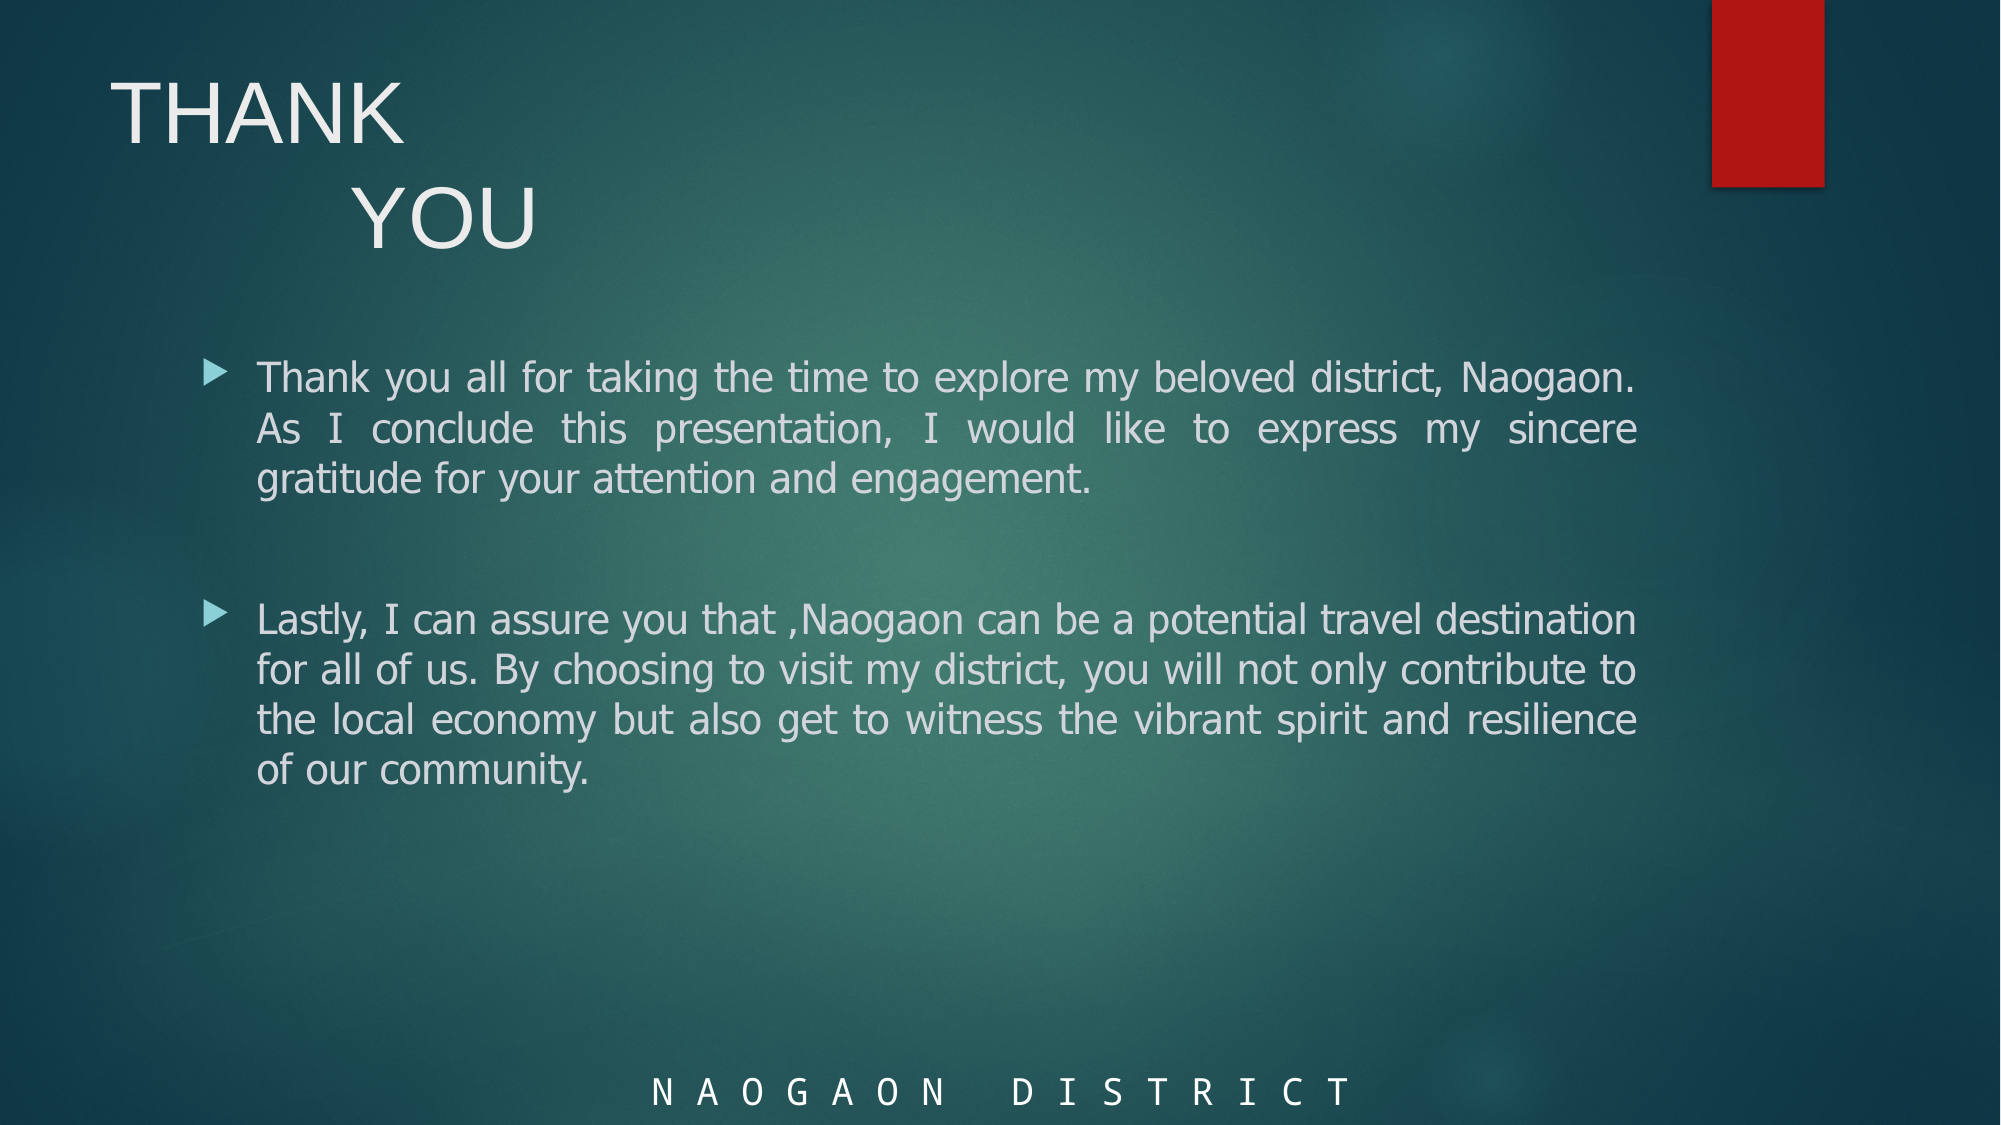

# THANK YOU
Thank you all for taking the time to explore my beloved district, Naogaon. As I conclude this presentation, I would like to express my sincere gratitude for your attention and engagement.

Lastly, I can assure you that ,Naogaon can be a potential travel destination for all of us. By choosing to visit my district, you will not only contribute to the local economy but also get to witness the vibrant spirit and resilience of our community.